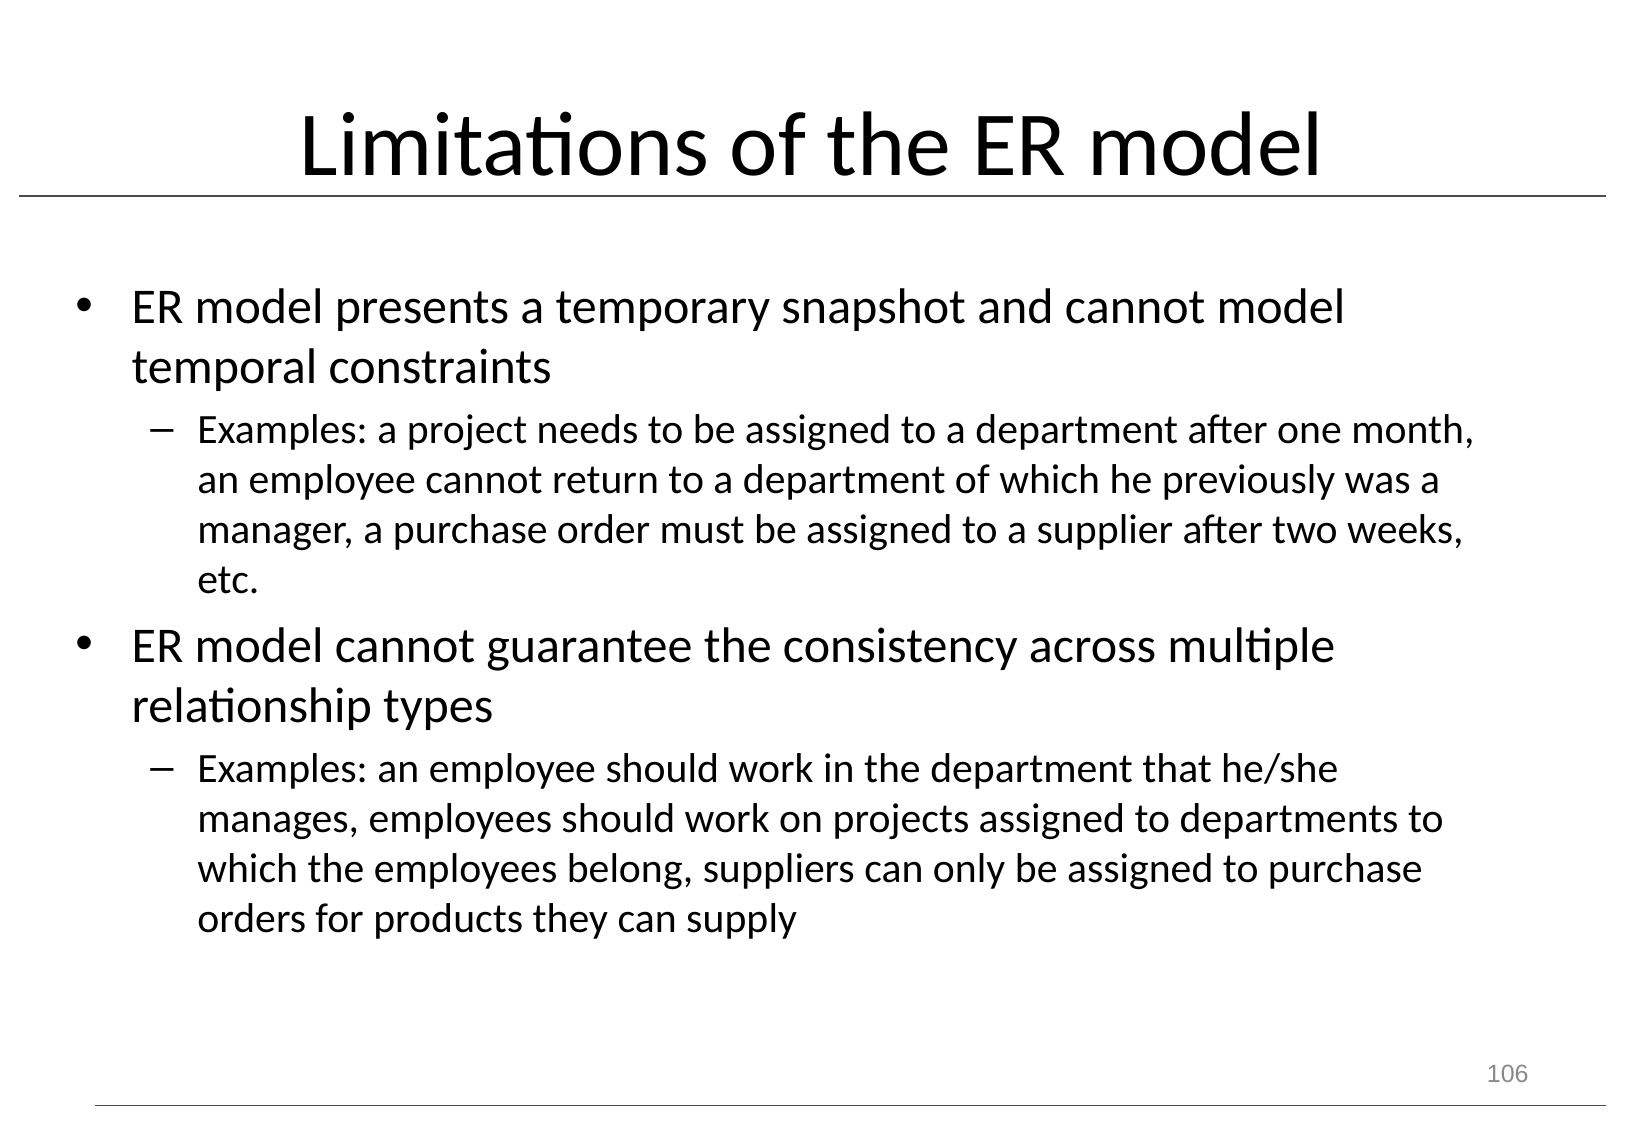

# Limitations of the ER model
ER model presents a temporary snapshot and cannot model temporal constraints
Examples: a project needs to be assigned to a department after one month, an employee cannot return to a department of which he previously was a manager, a purchase order must be assigned to a supplier after two weeks, etc.
ER model cannot guarantee the consistency across multiple relationship types
Examples: an employee should work in the department that he/she manages, employees should work on projects assigned to departments to which the employees belong, suppliers can only be assigned to purchase orders for products they can supply
106